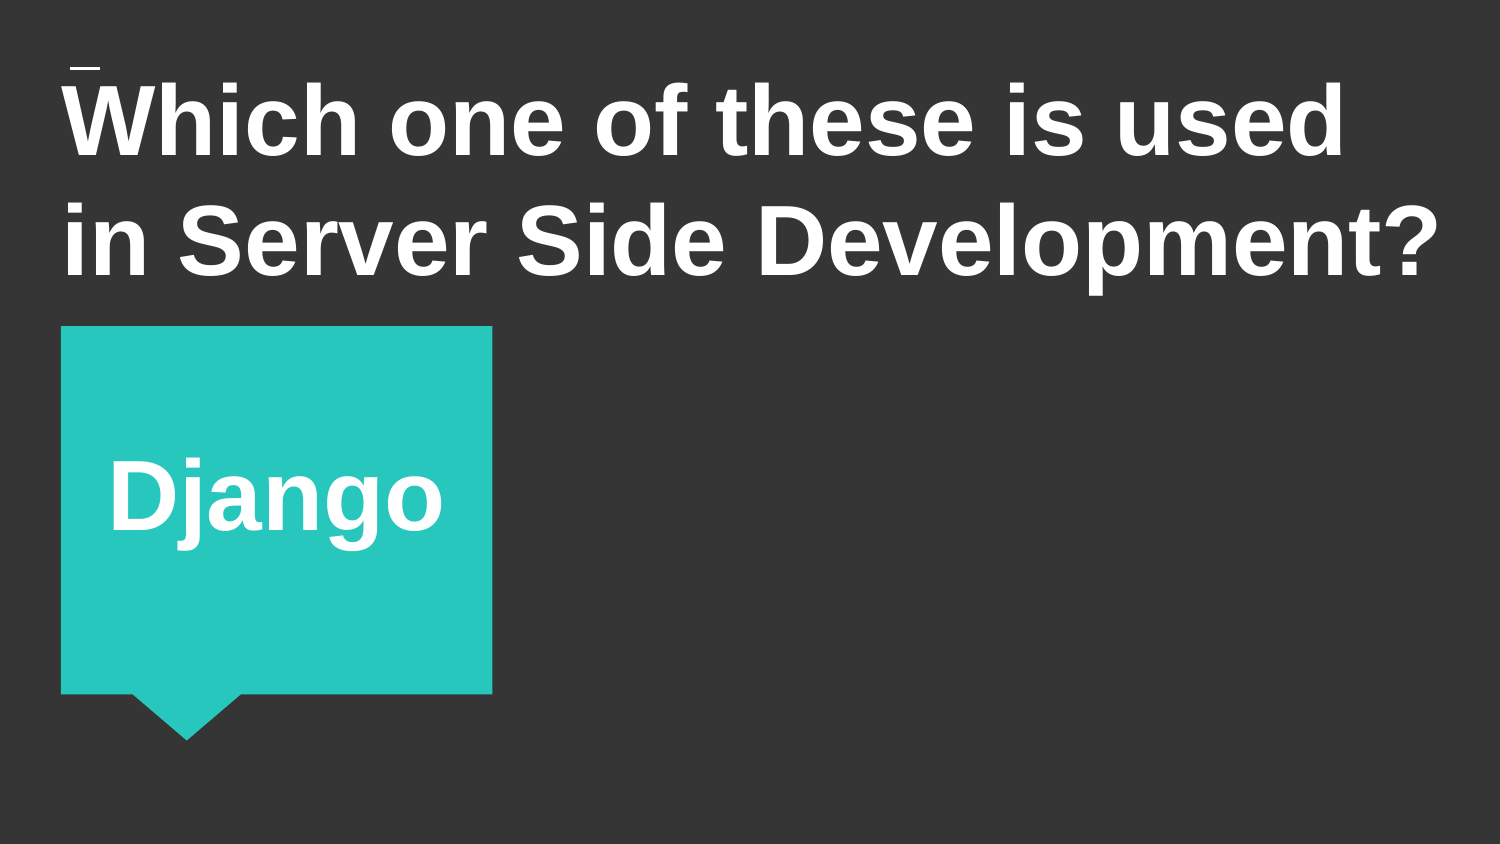

# Which one of these is used in Server Side Development?

Django